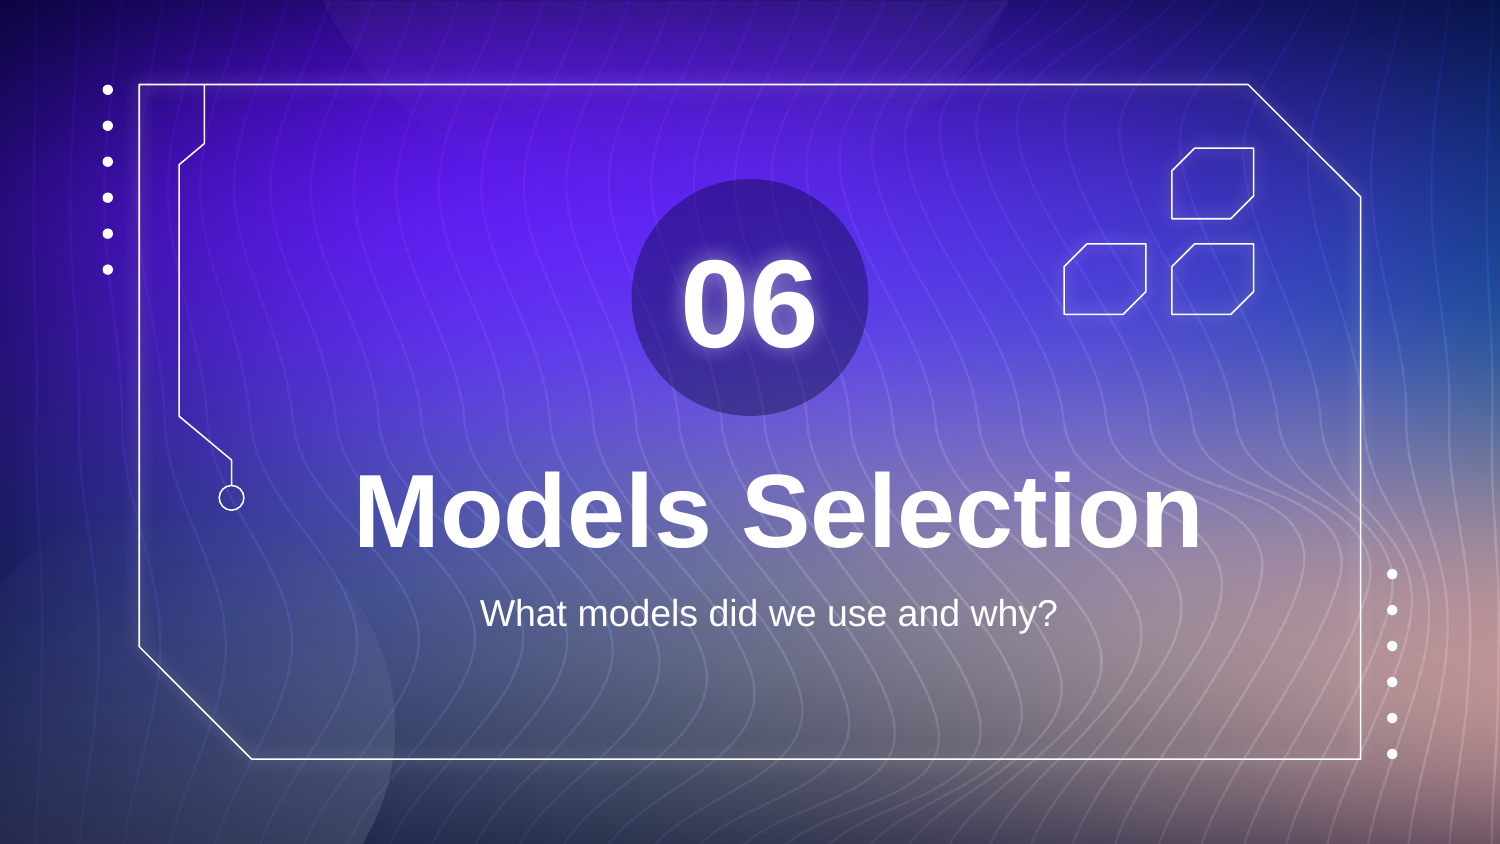

06

# Models Selection
What models did we use and why?